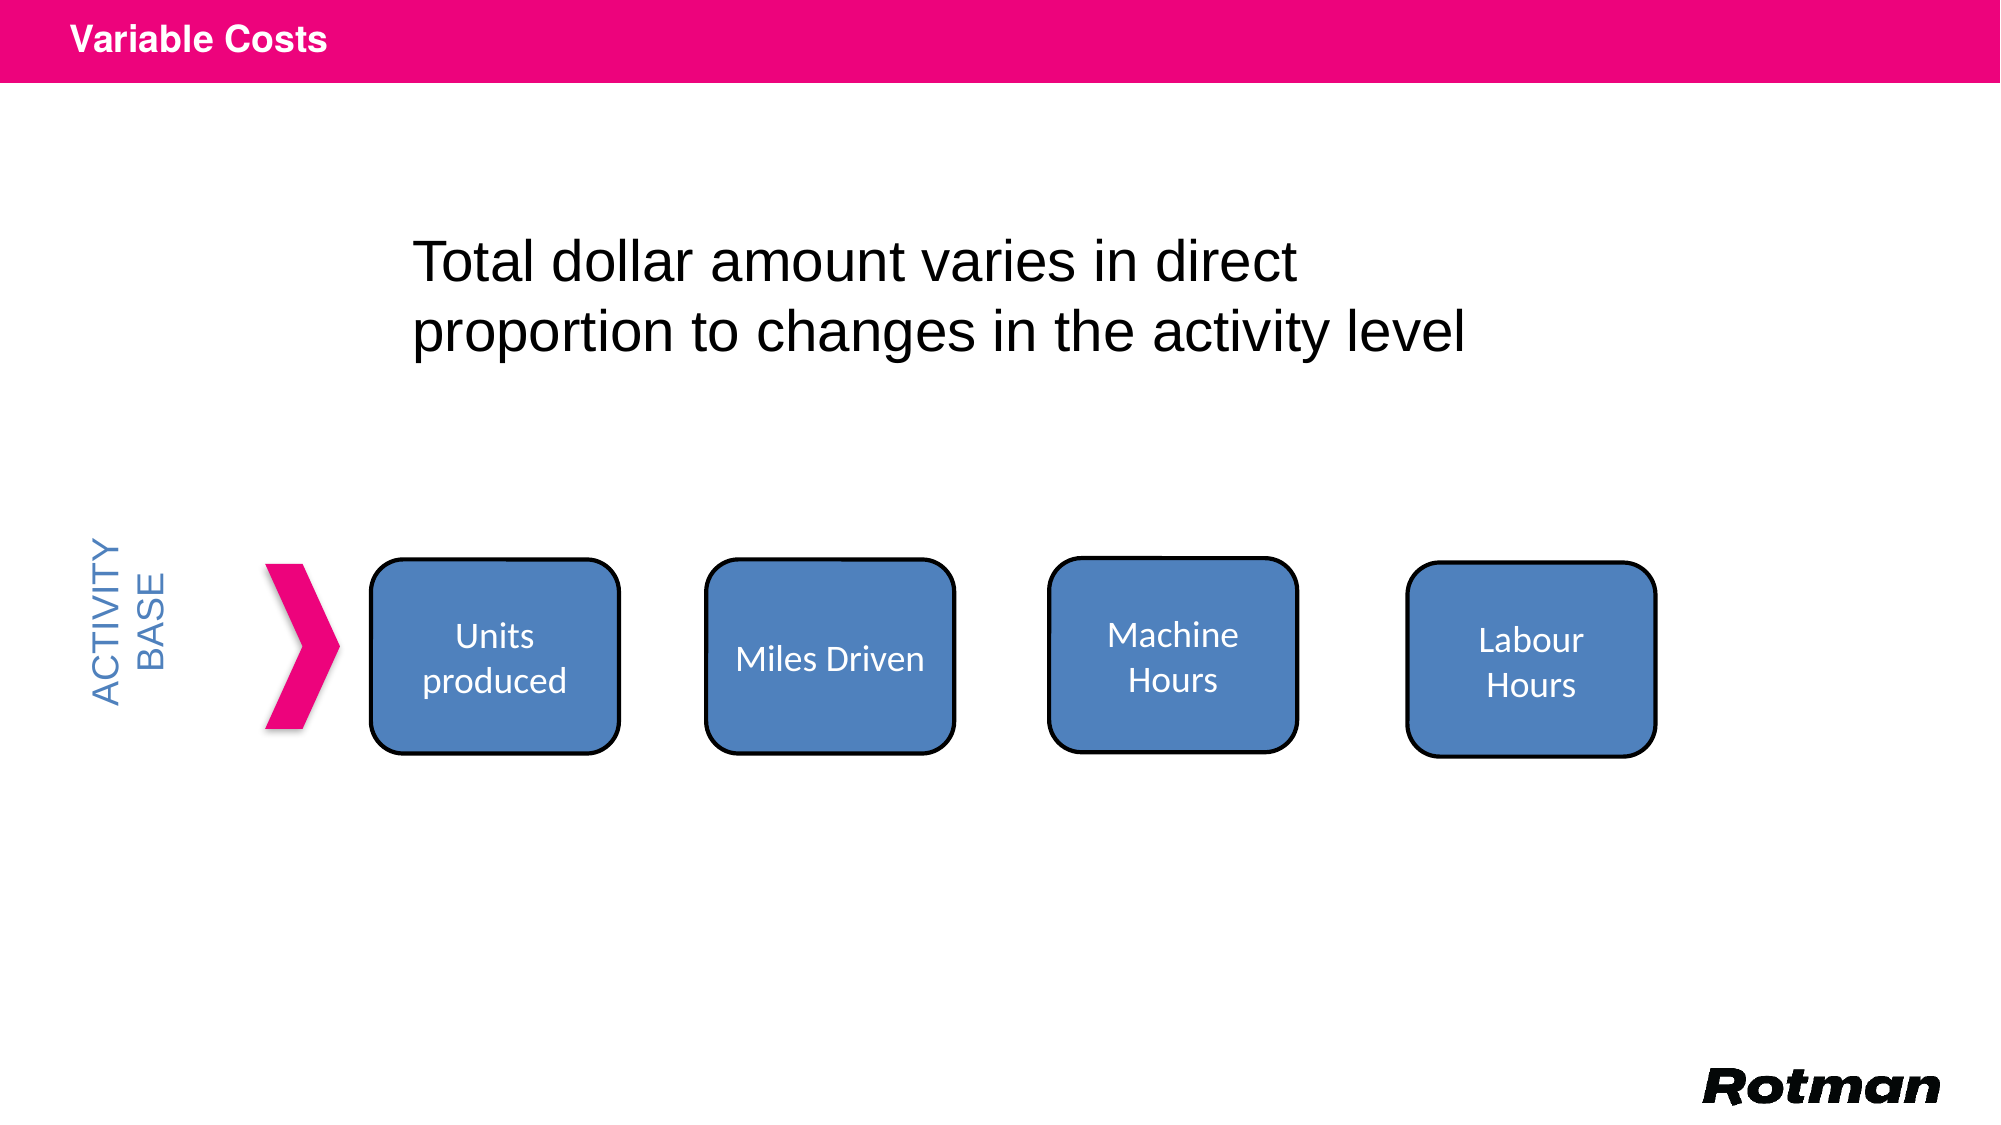

Variable Costs
Total dollar amount varies in direct proportion to changes in the activity level
Machine Hours
Units produced
Miles Driven
Labour Hours

ACTIVITY BASE